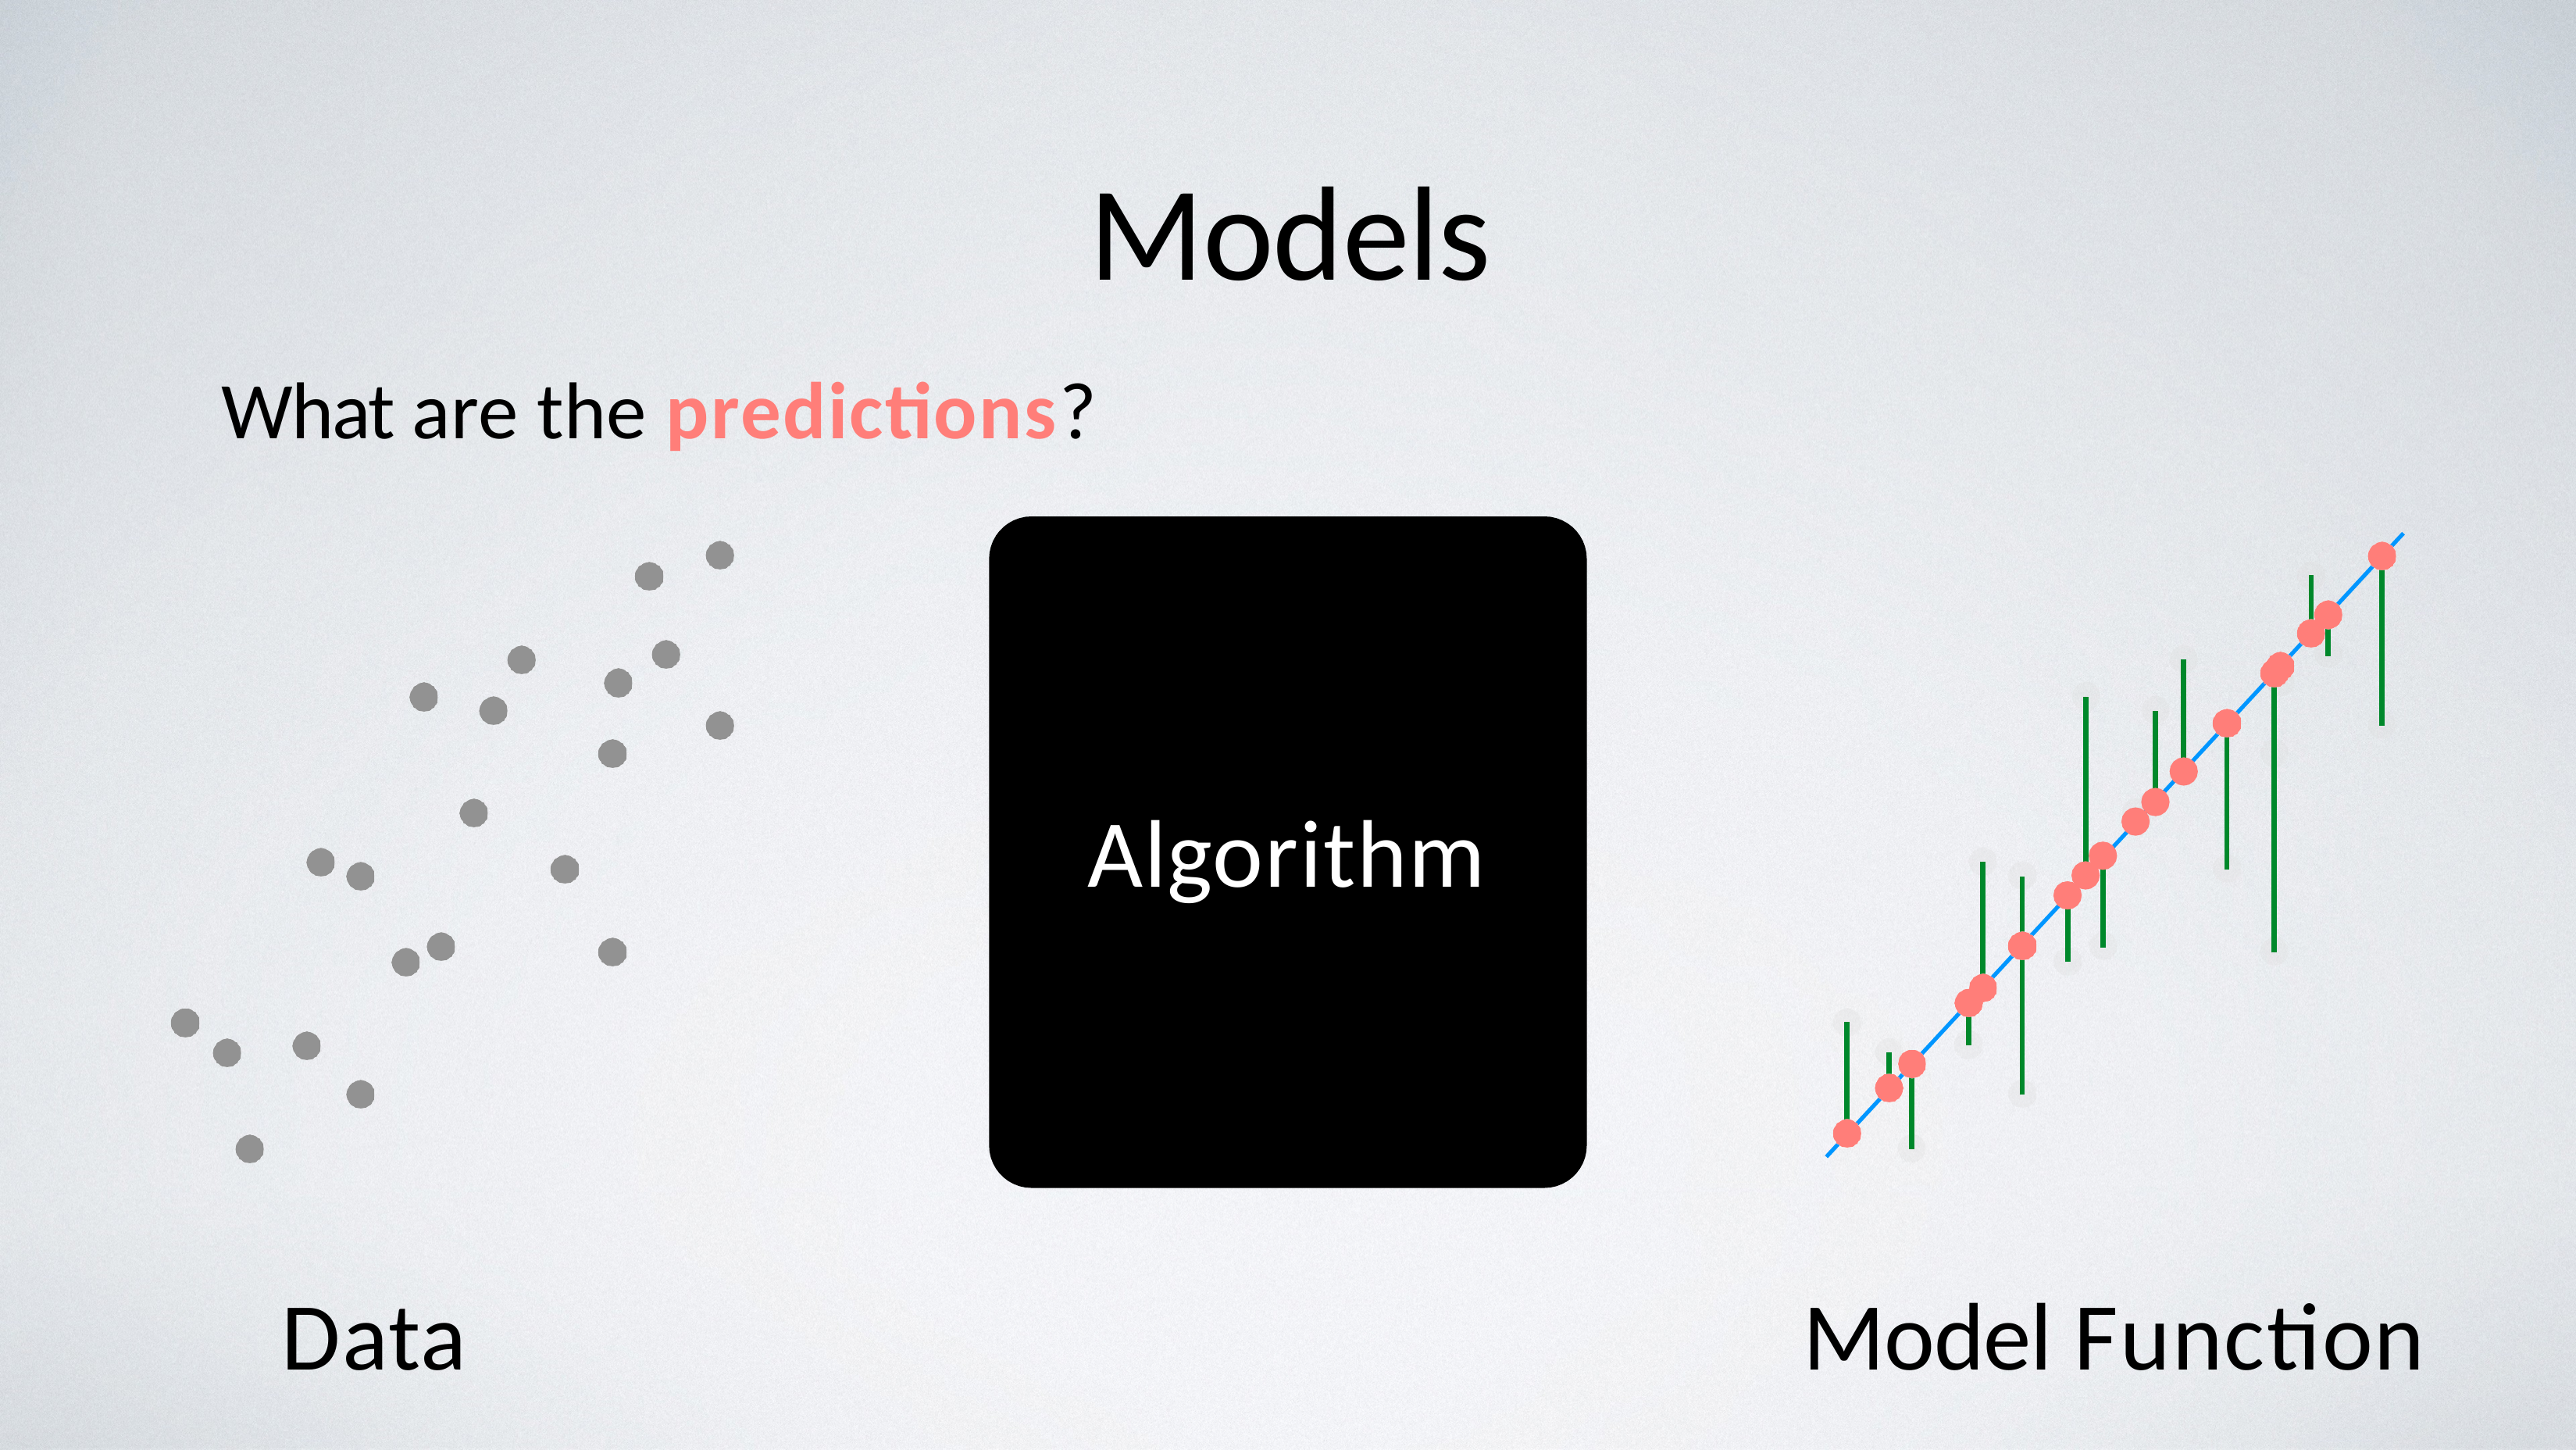

# Models
What are the predictions?

Algorithm

Data
Model Function